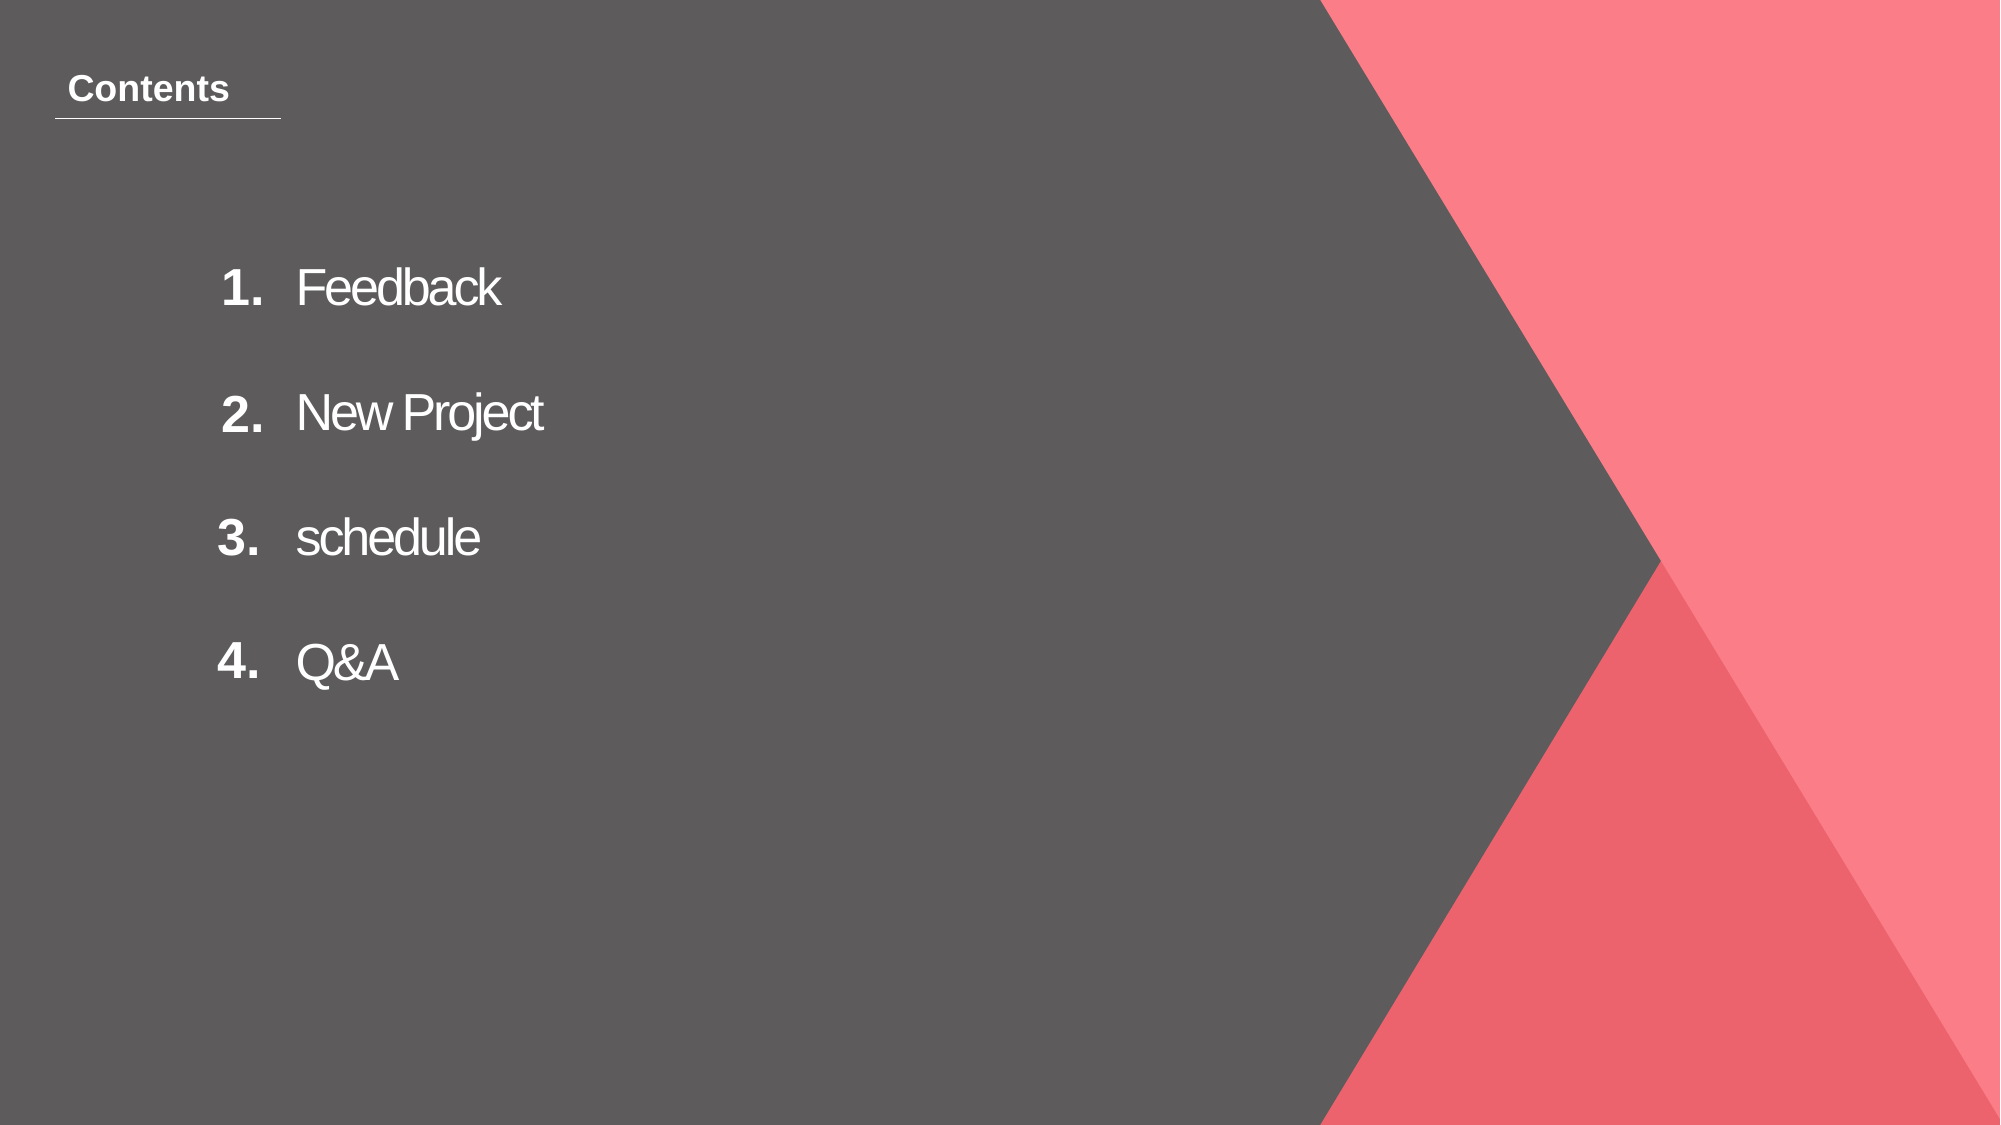

Contents
1.
Feedback

New Project

schedule

Q&A
2.
3.
4.